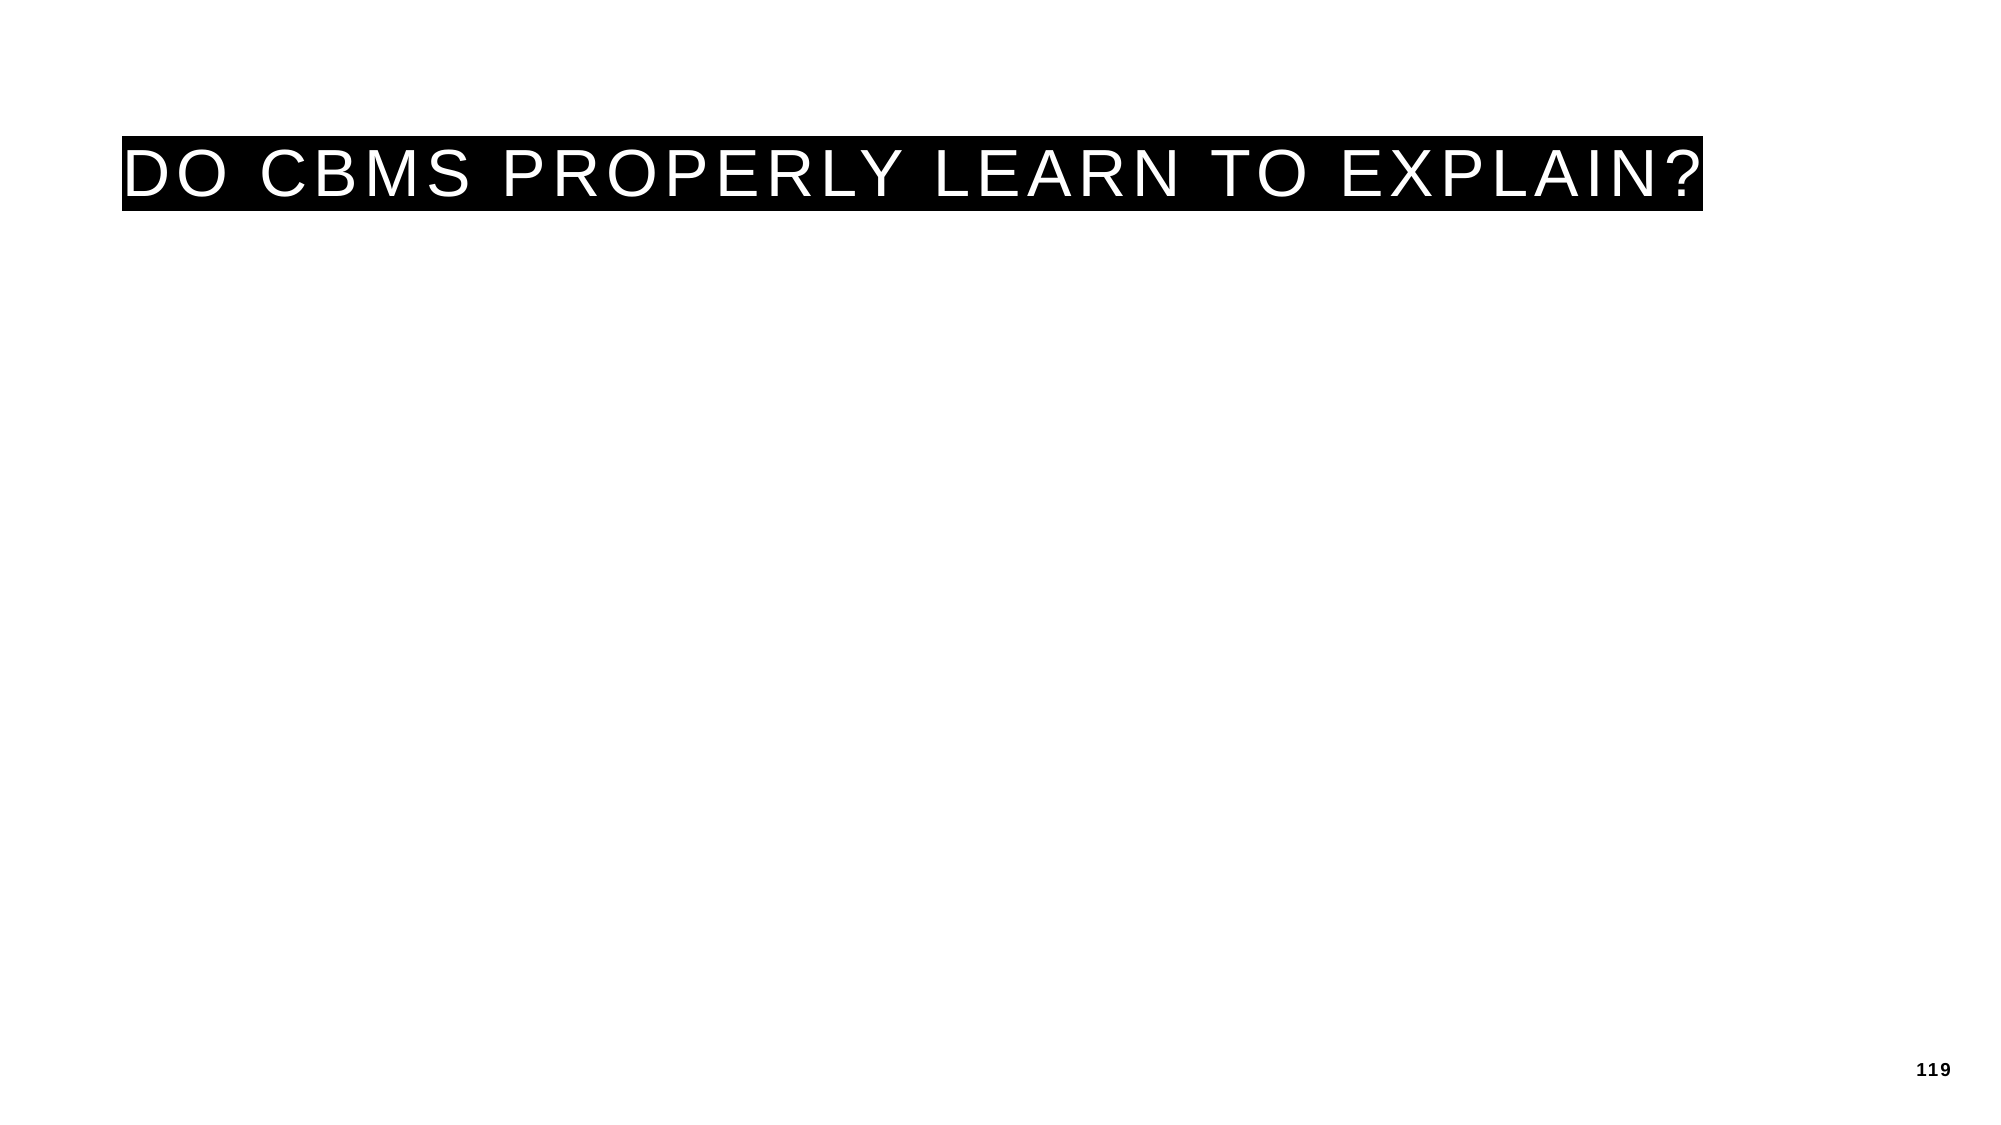

# Do CBms properly learn to explain?
119